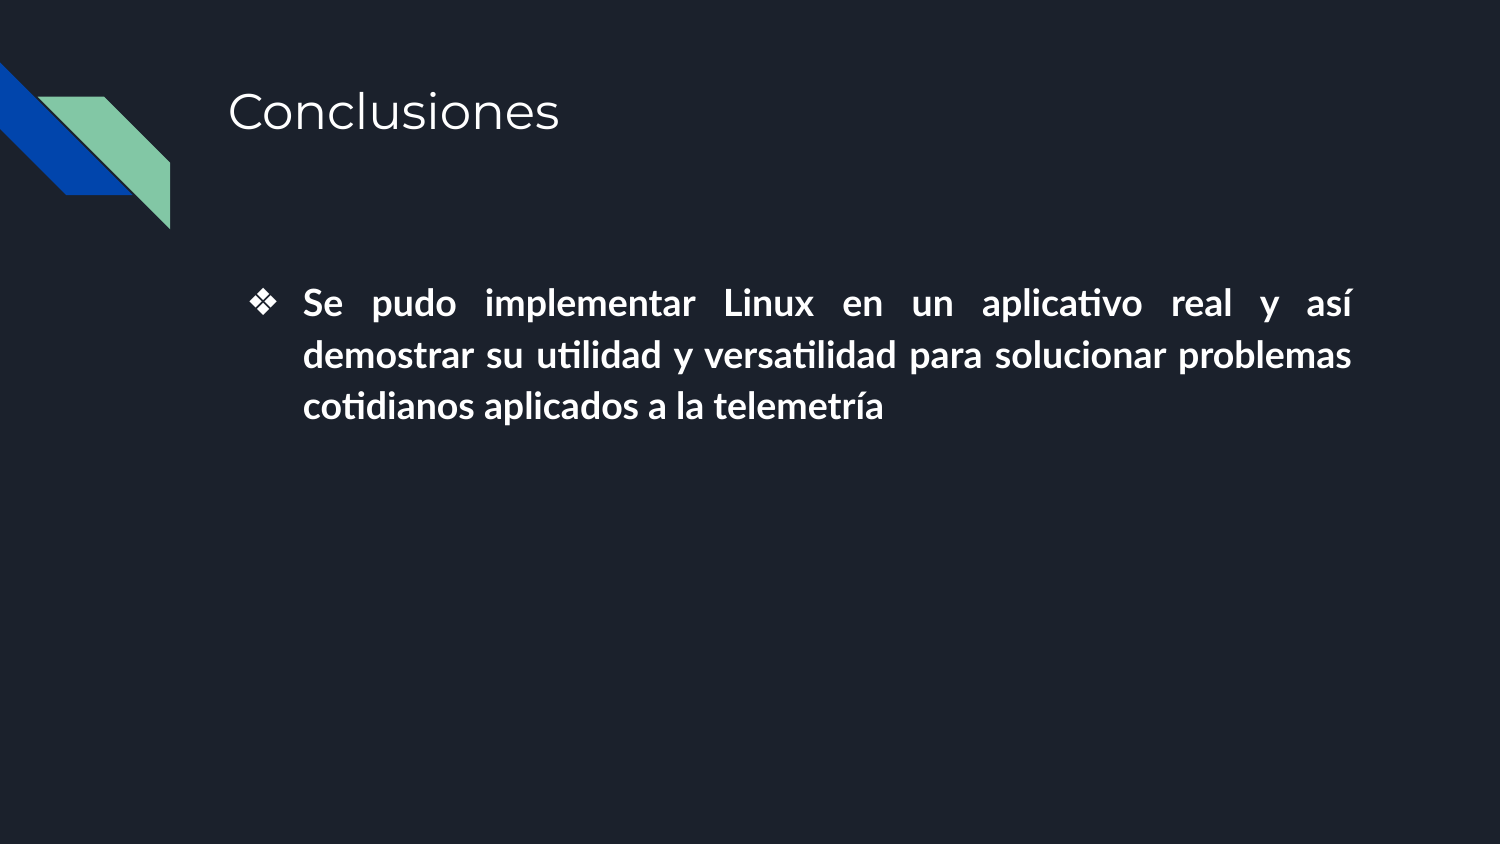

# Conclusiones
Se pudo implementar Linux en un aplicativo real y así demostrar su utilidad y versatilidad para solucionar problemas cotidianos aplicados a la telemetría